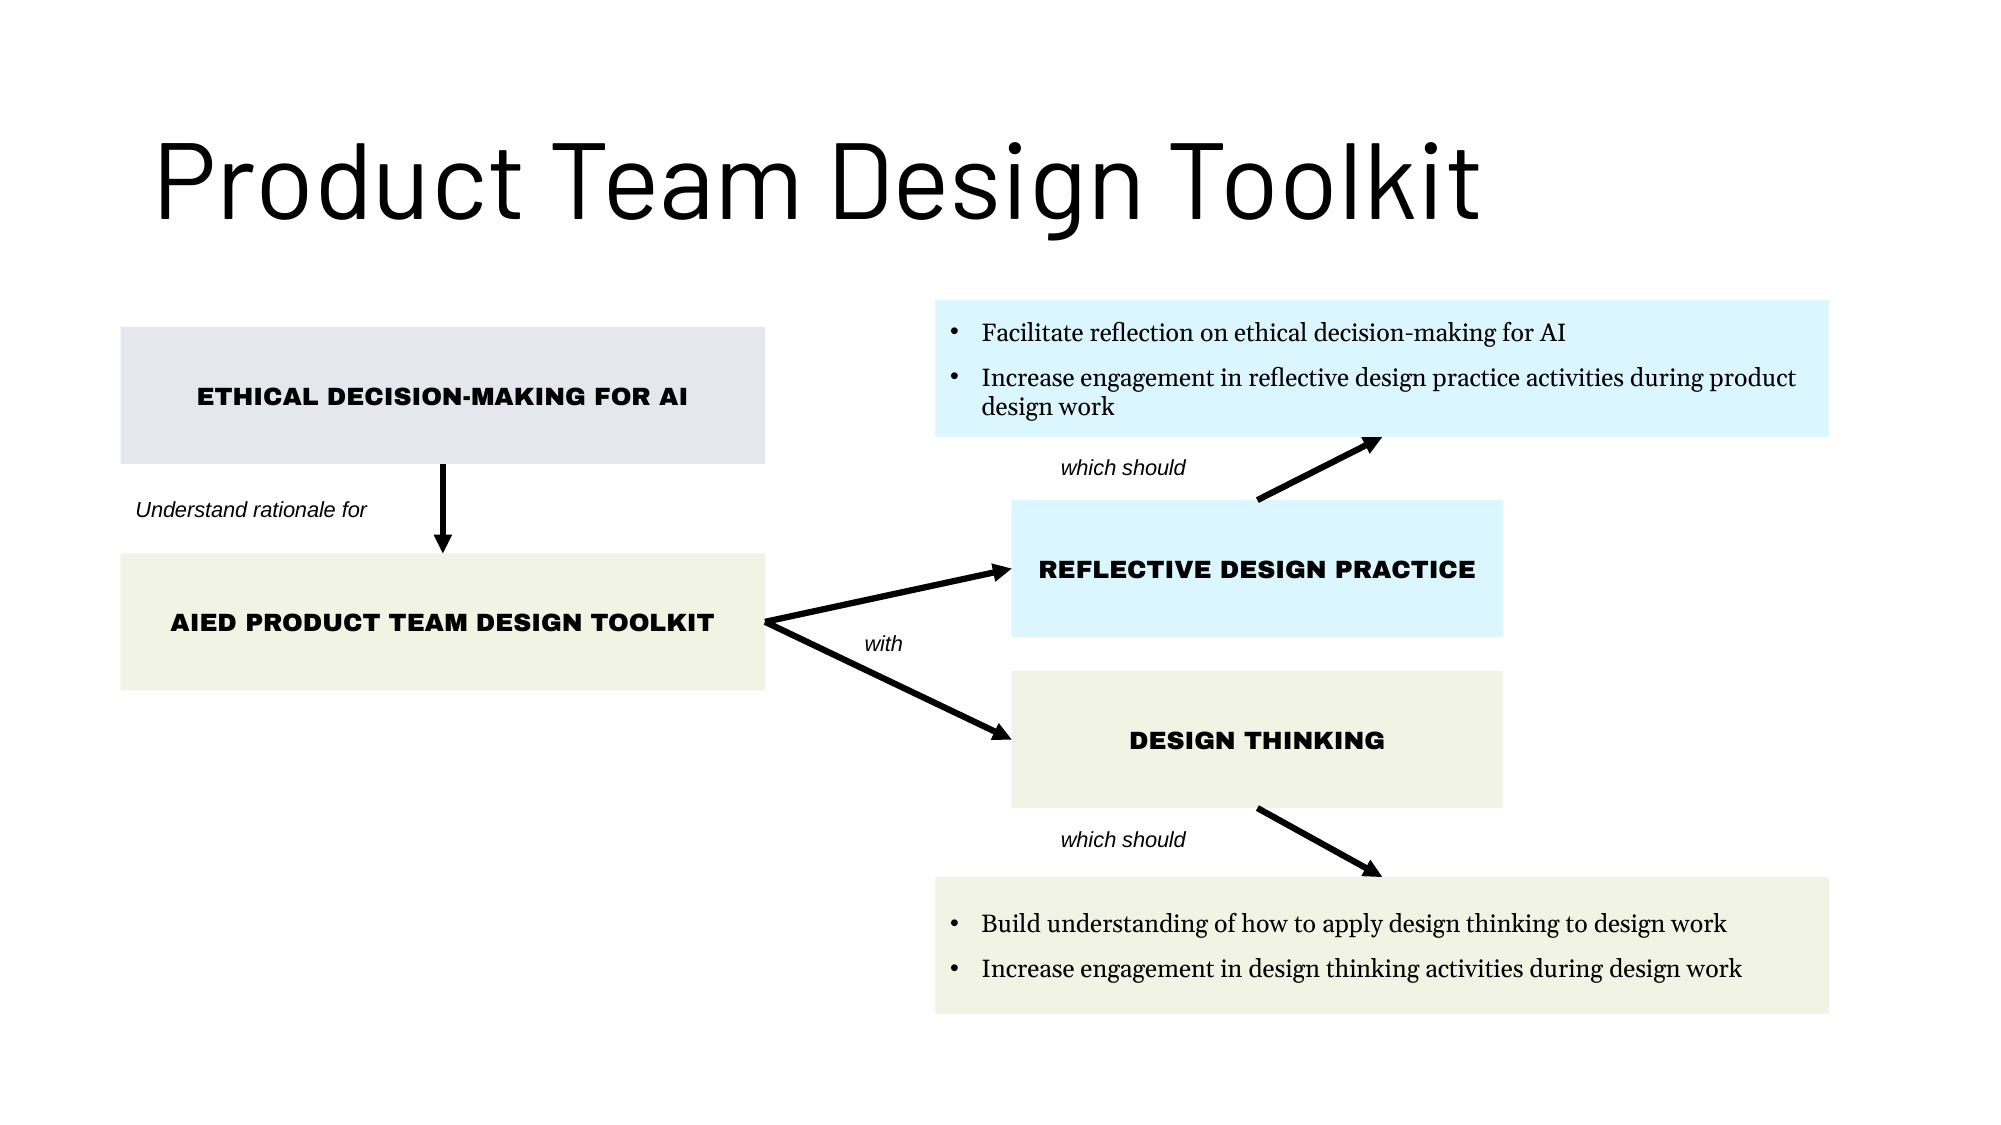

# Product Team Design Toolkit
Facilitate reflection on ethical decision-making for AI
Increase engagement in reflective design practice activities during product design work
ETHICAL DECISION-MAKING FOR AI
which should
Understand rationale for
REFLECTIVE DESIGN PRACTICE
AIED PRODUCT TEAM DESIGN TOOLKIT
with
DESIGN THINKING
which should
Build understanding of how to apply design thinking to design work
Increase engagement in design thinking activities during design work